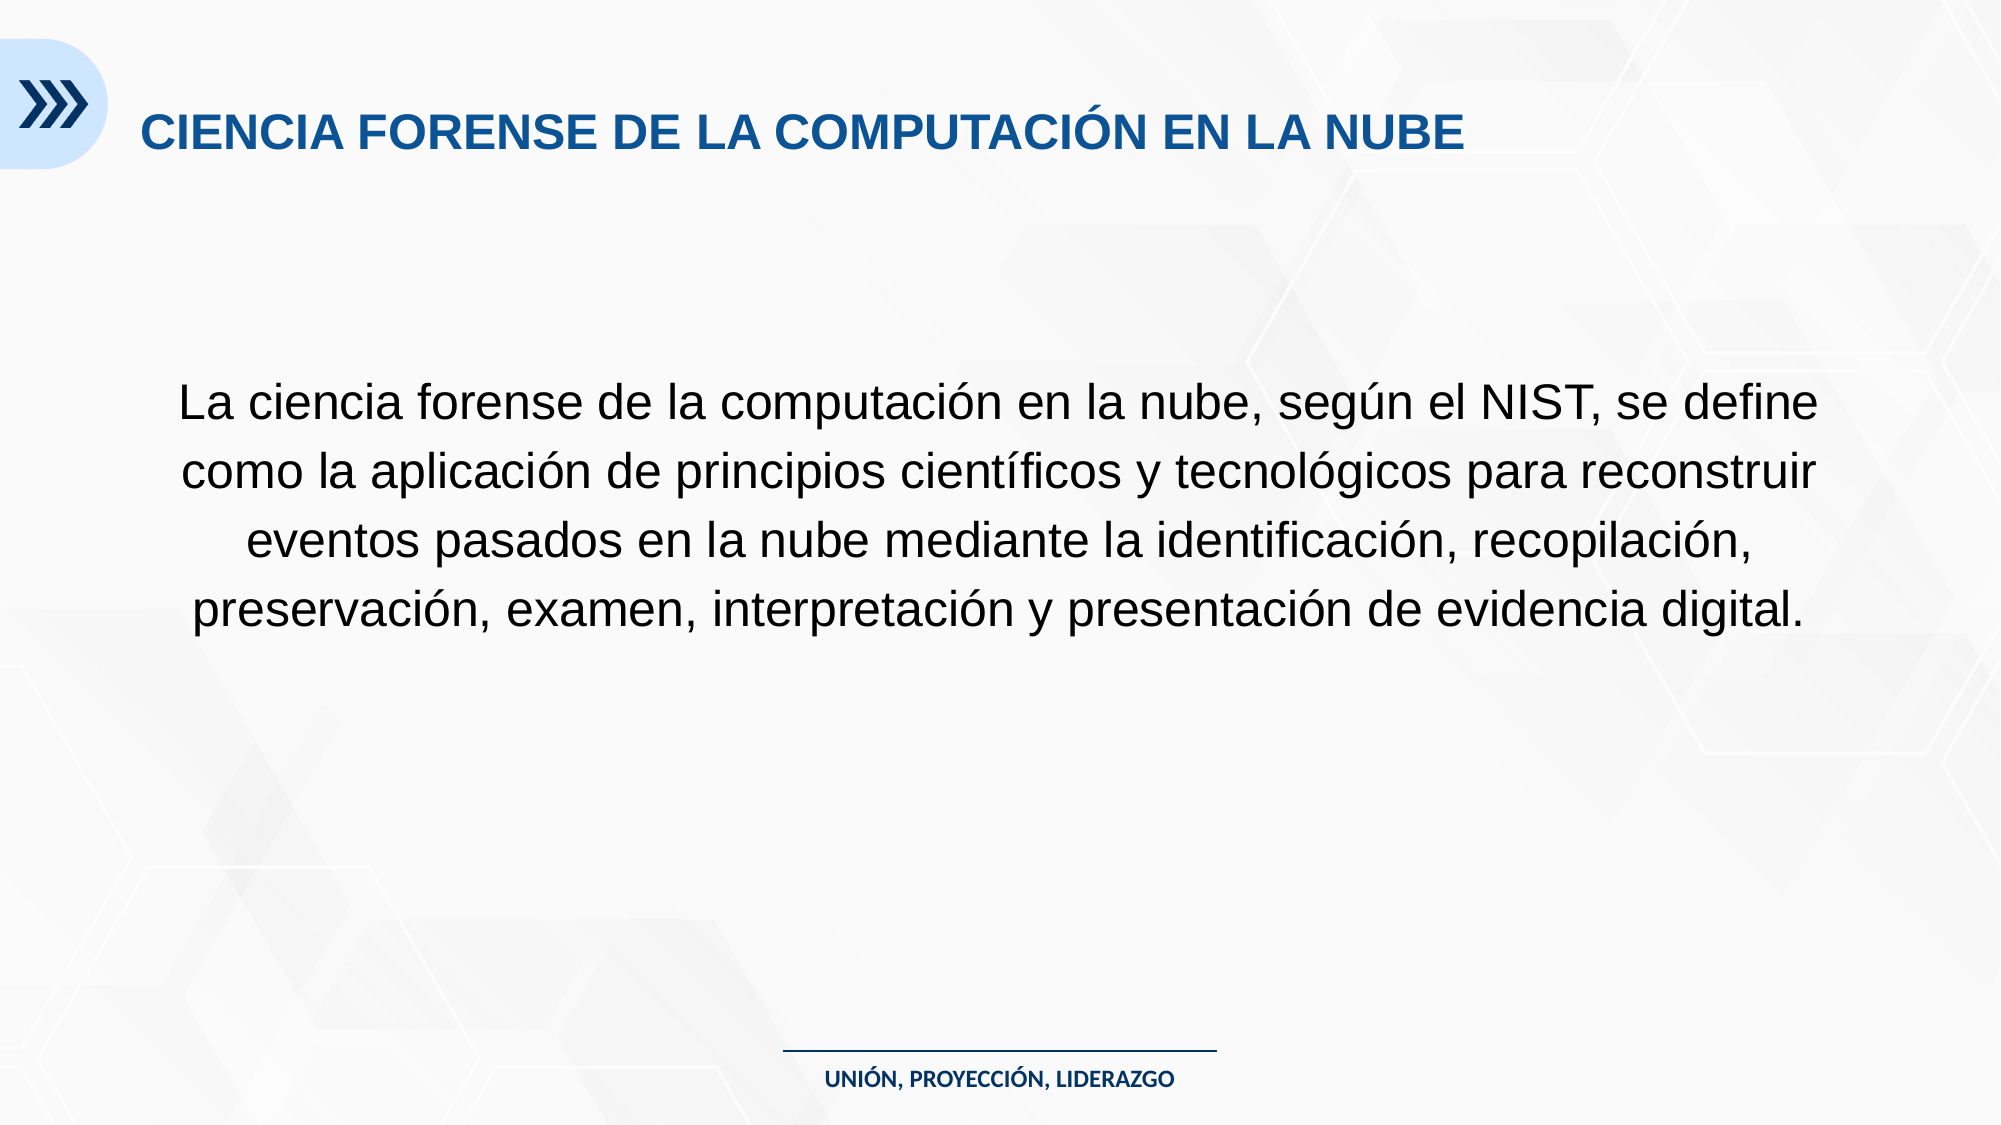

CIENCIA FORENSE DE LA COMPUTACIÓN EN LA NUBE
La ciencia forense de la computación en la nube, según el NIST, se define como la aplicación de principios científicos y tecnológicos para reconstruir eventos pasados en la nube mediante la identificación, recopilación, preservación, examen, interpretación y presentación de evidencia digital.